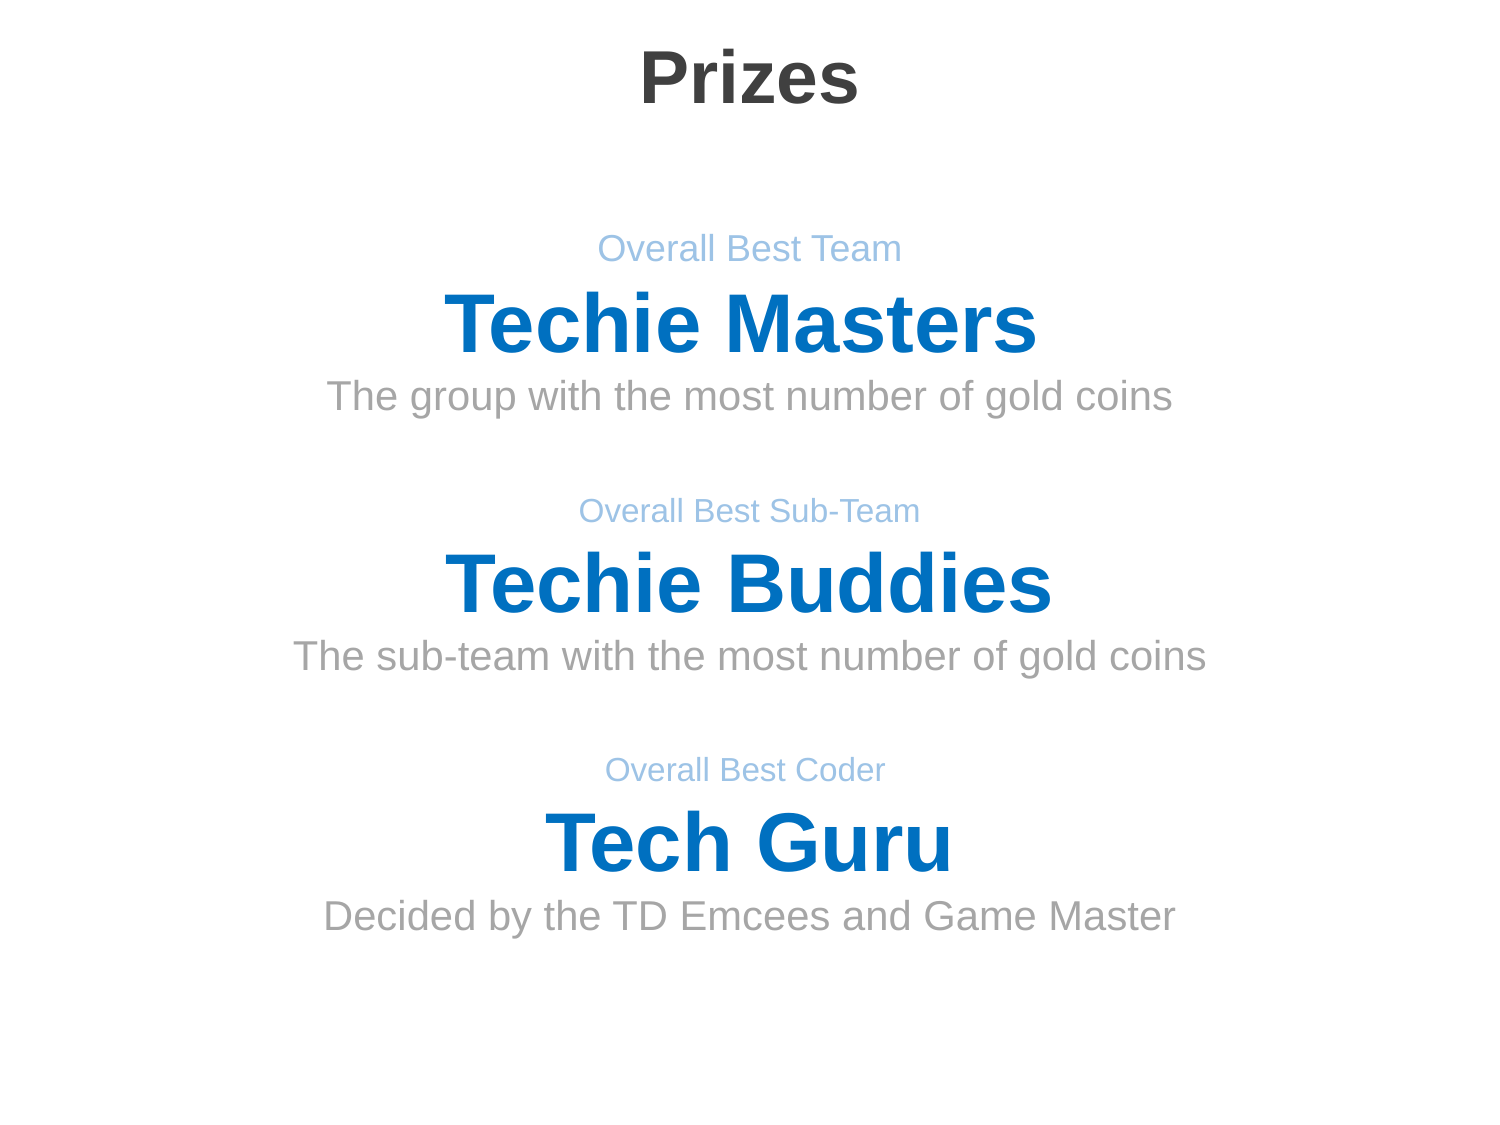

Prizes
Overall Best Team
Techie Masters
The group with the most number of gold coins

Overall Best Sub-Team
Techie Buddies
The sub-team with the most number of gold coins

Overall Best Coder
Tech Guru
Decided by the TD Emcees and Game Master